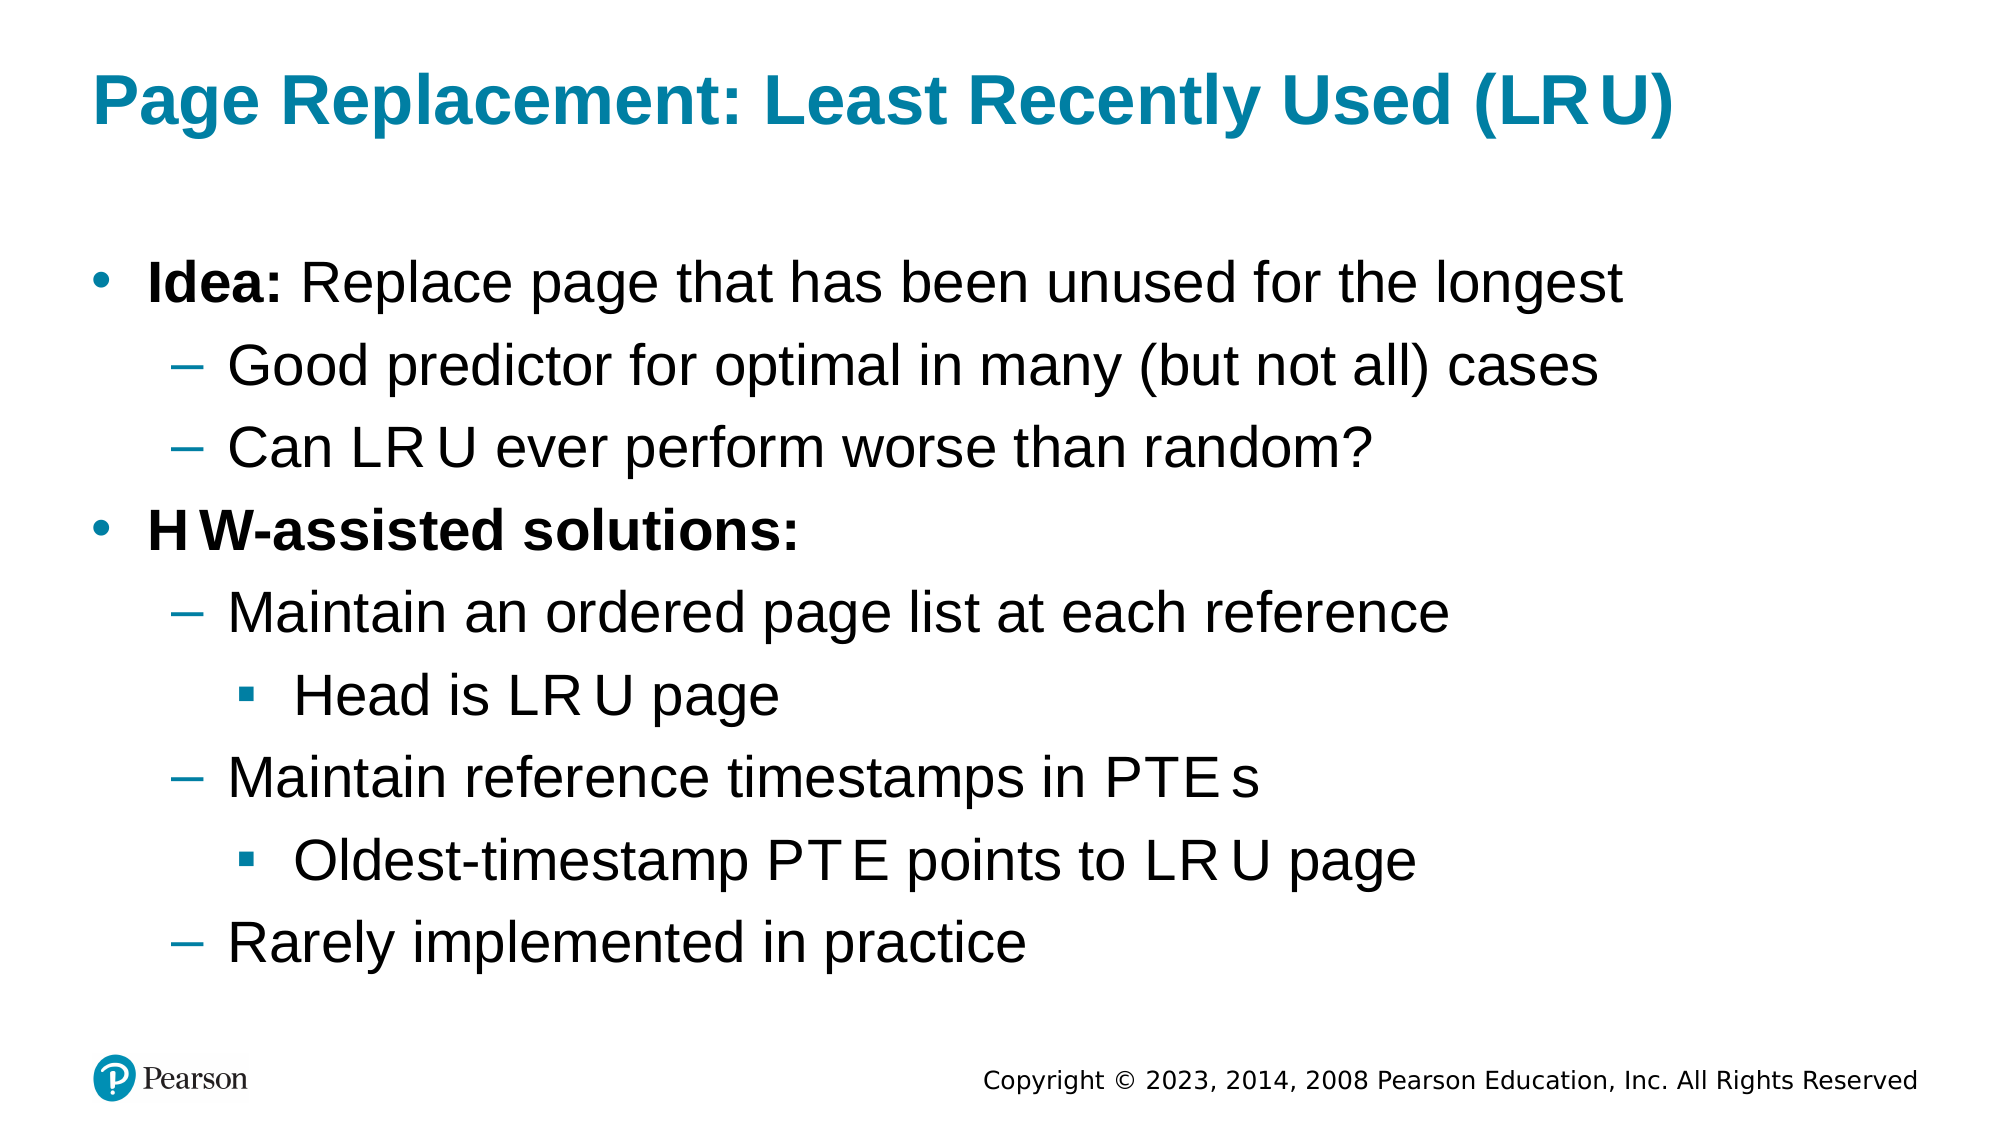

# Page Replacement: Least Recently Used (L R U)
Idea: Replace page that has been unused for the longest
Good predictor for optimal in many (but not all) cases
Can L R U ever perform worse than random?
H W-assisted solutions:
Maintain an ordered page list at each reference
Head is L R U page
Maintain reference timestamps in P T E s
Oldest-timestamp P T E points to L R U page
Rarely implemented in practice